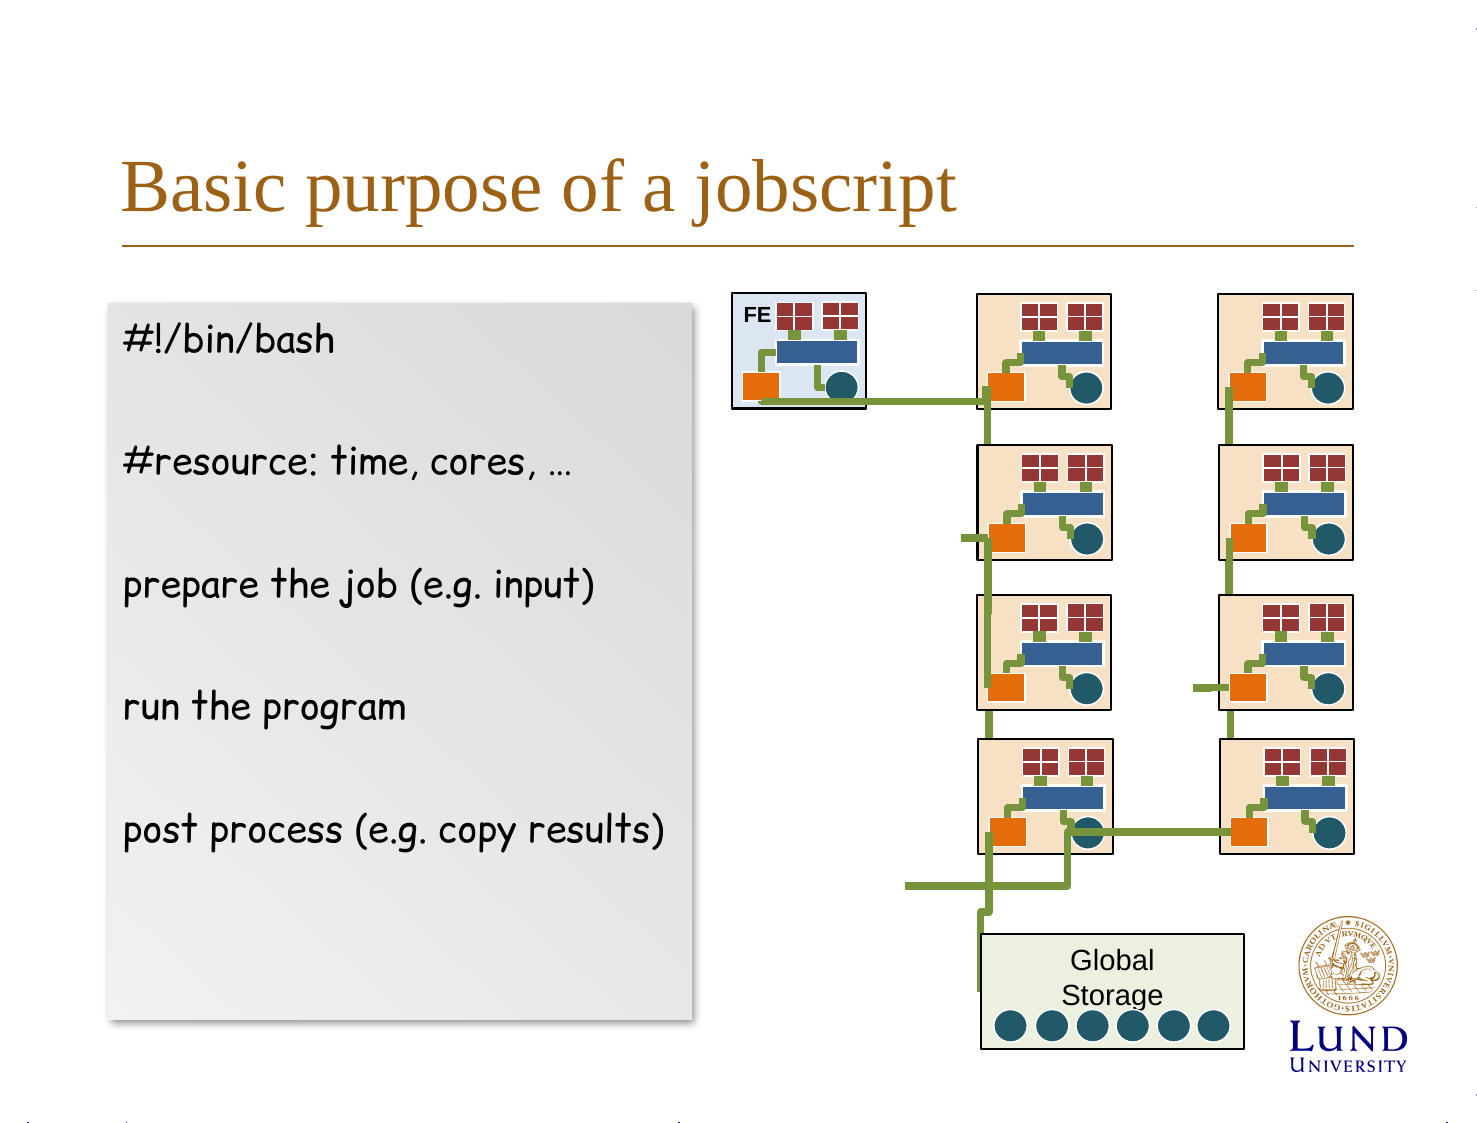

# Basic purpose of a jobscript
FE

#!/bin/bash

#resource: time, cores, …

prepare the job (e.g. input)

run the program

post process (e.g. copy results)
Global
Storage